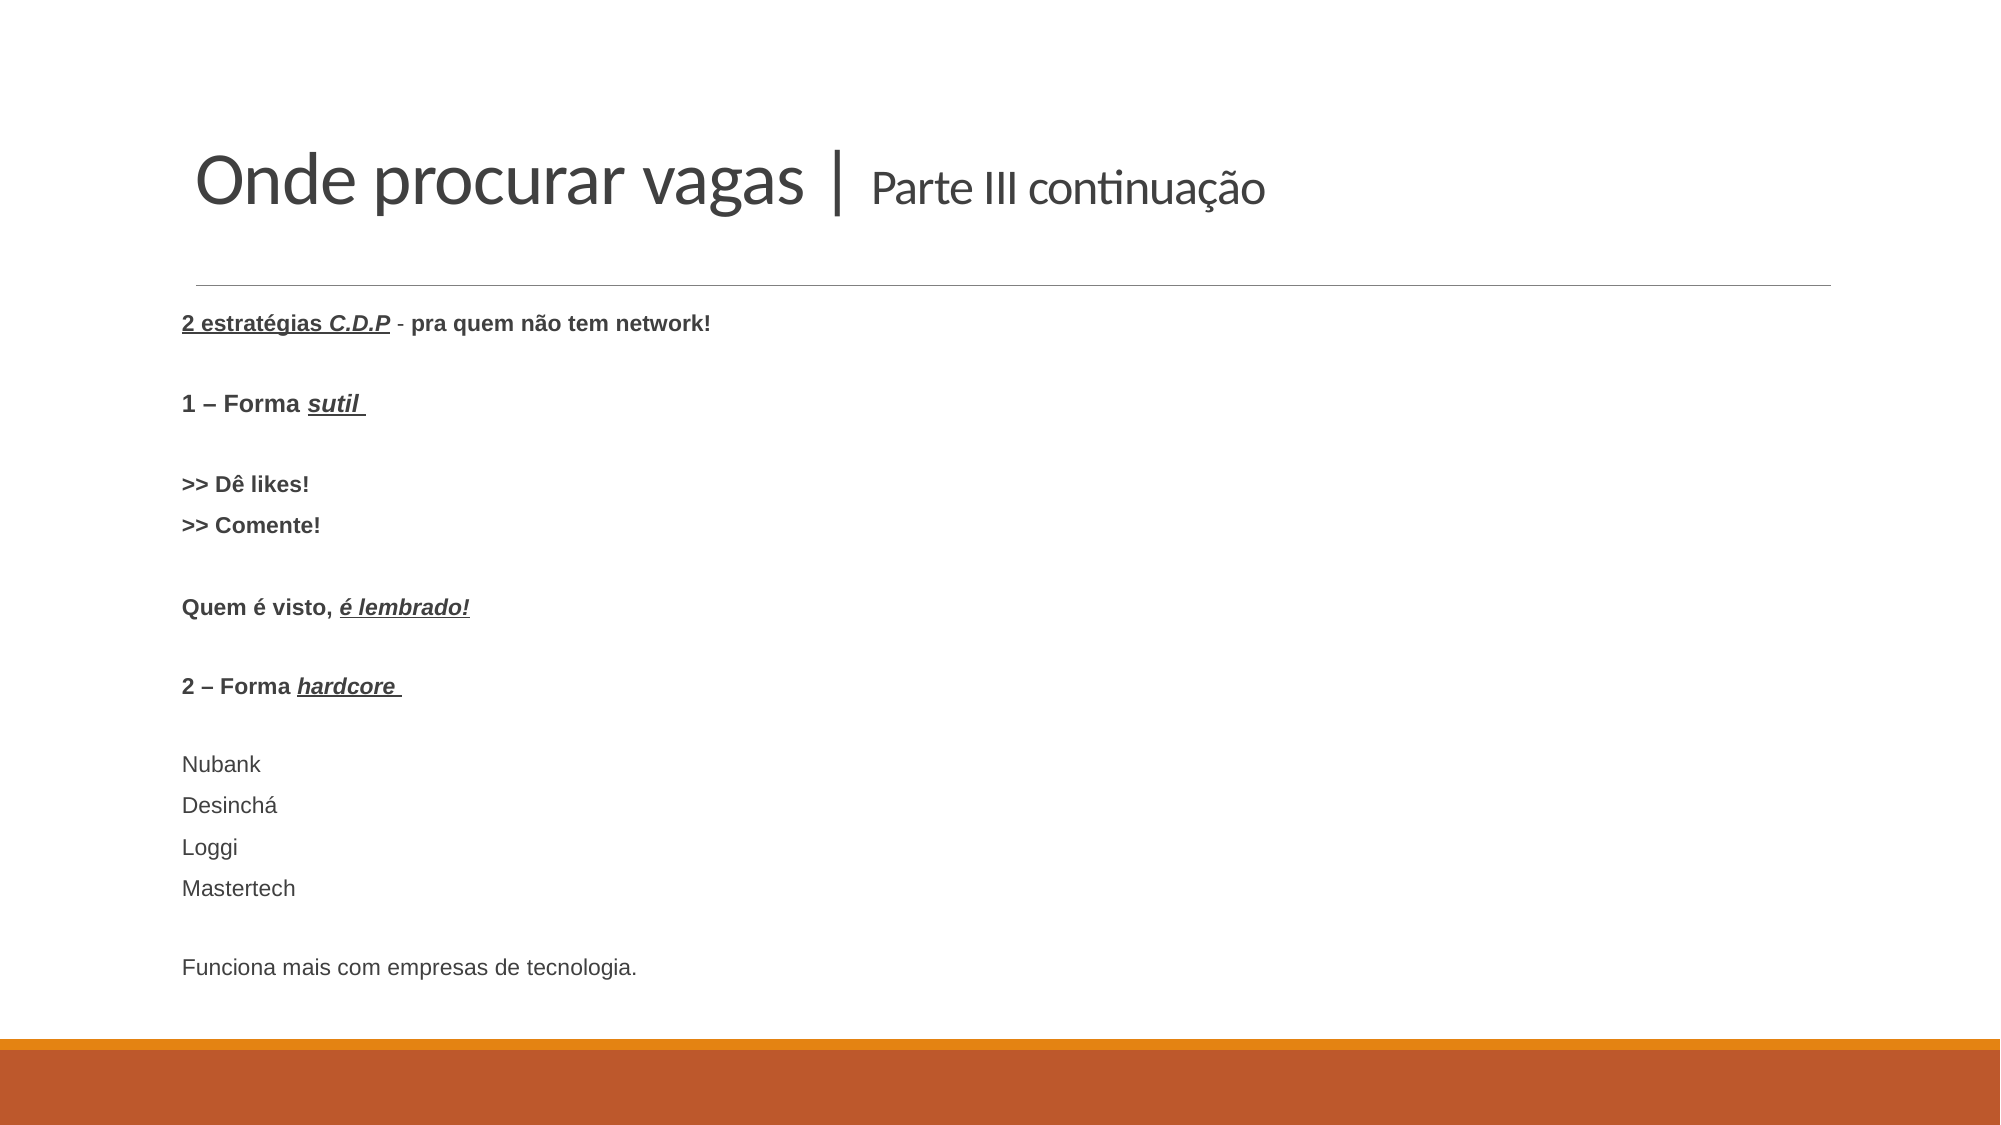

# Onde procurar vagas | Parte III continuação
2 estratégias C.D.P - pra quem não tem network!
1 – Forma sutil
>> Dê likes!
>> Comente!
Quem é visto, é lembrado!
2 – Forma hardcore
Nubank
Desinchá
Loggi
Mastertech
Funciona mais com empresas de tecnologia.